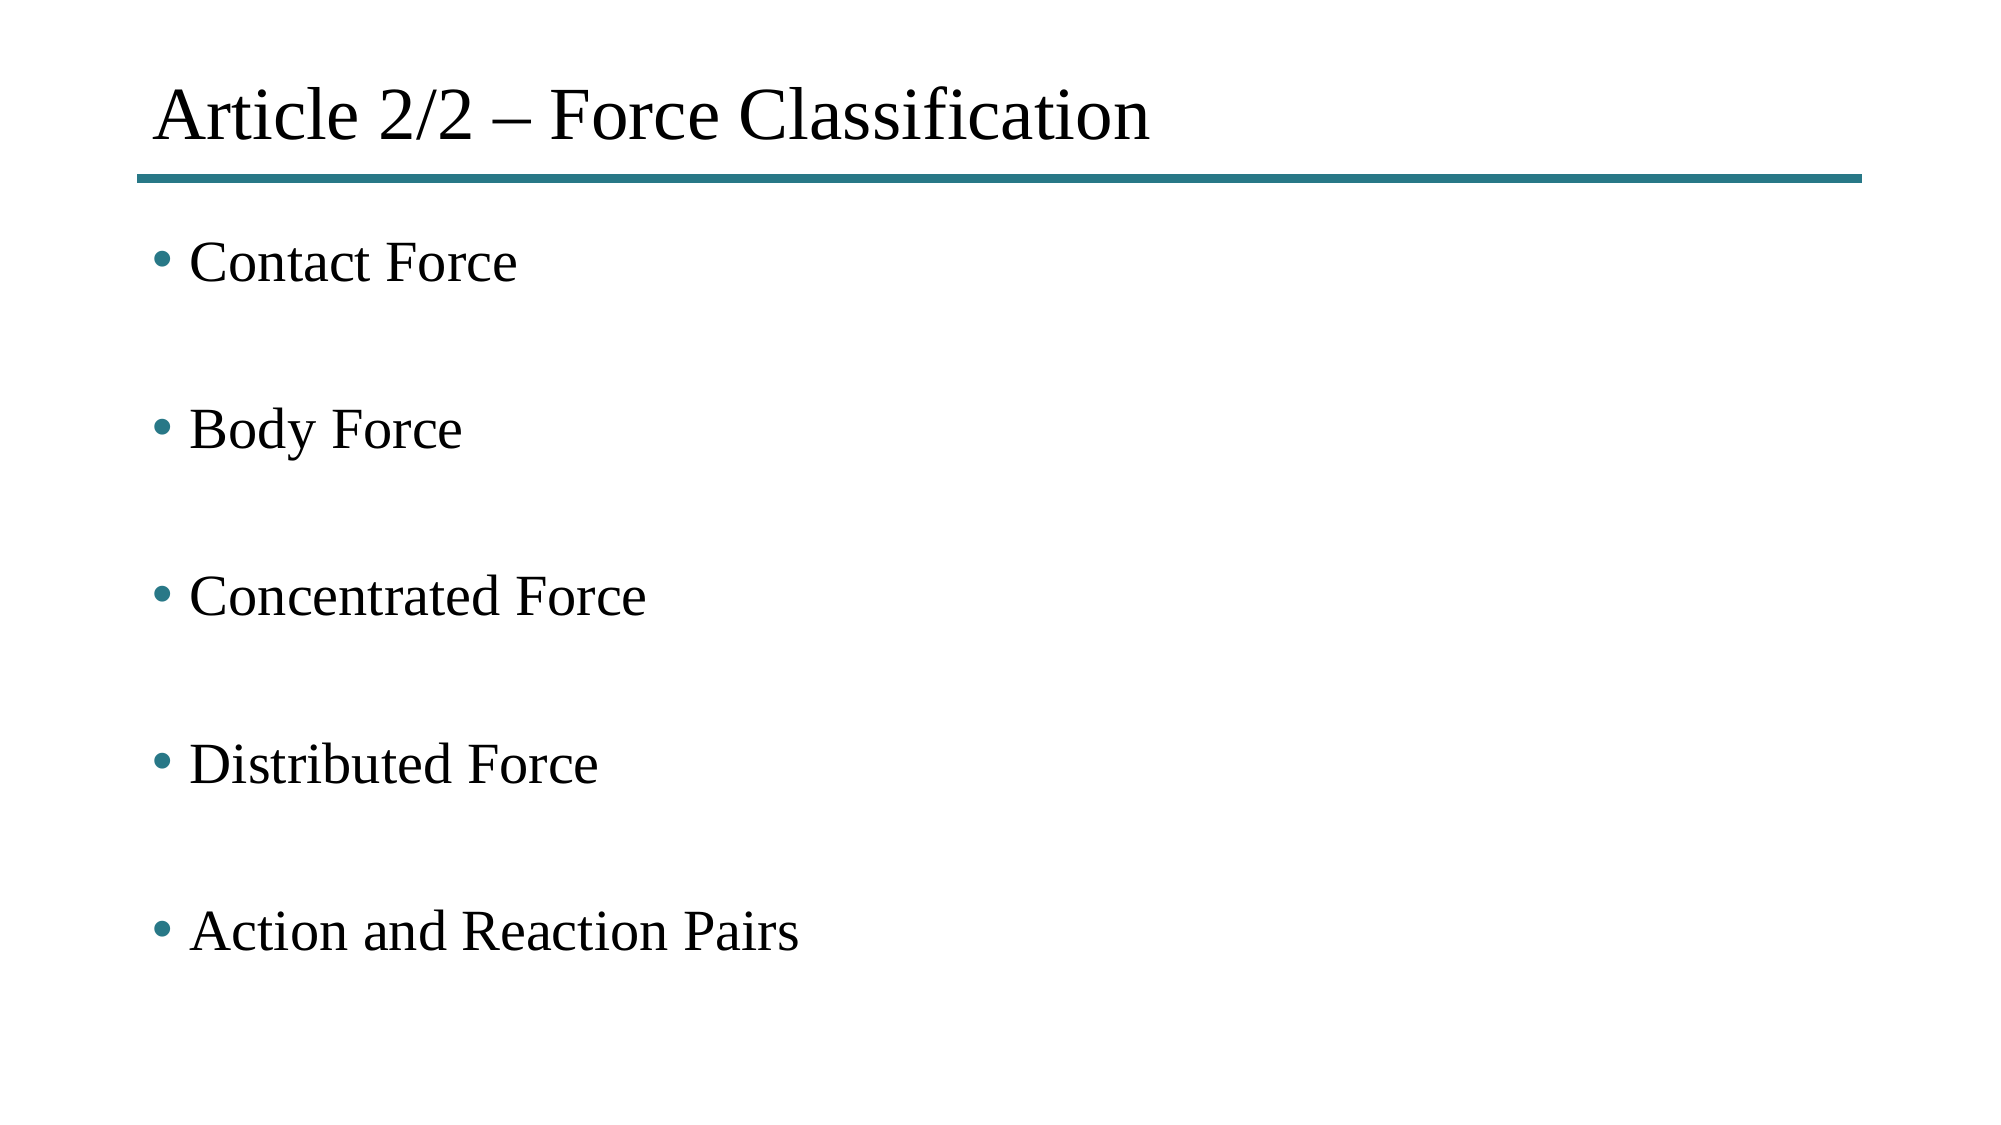

# Article 2/2 – Force Classification
Contact Force

Body Force

Concentrated Force

Distributed Force

Action and Reaction Pairs